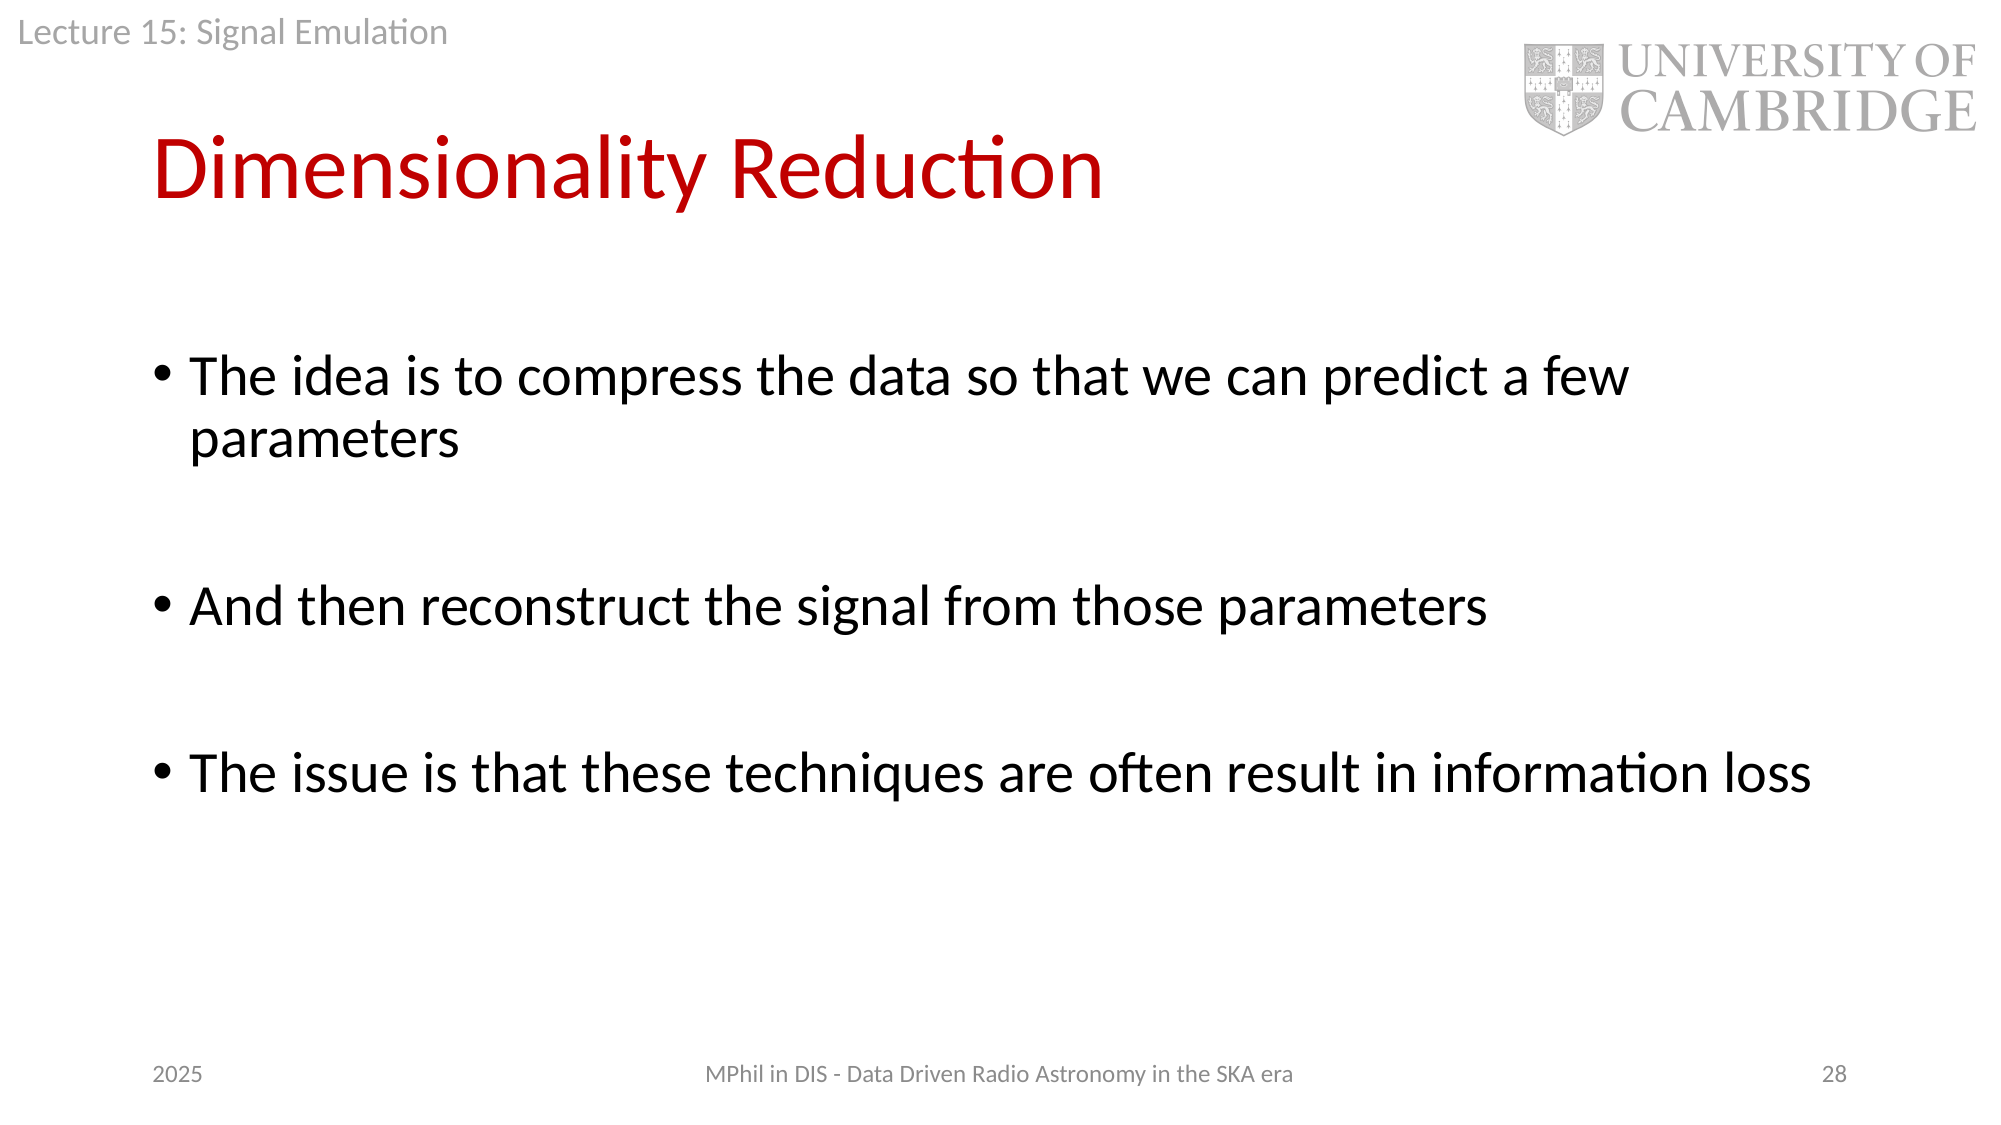

# Dimensionality Reduction
The idea is to compress the data so that we can predict a few parameters

And then reconstruct the signal from those parameters

The issue is that these techniques are often result in information loss
2025
MPhil in DIS - Data Driven Radio Astronomy in the SKA era
28